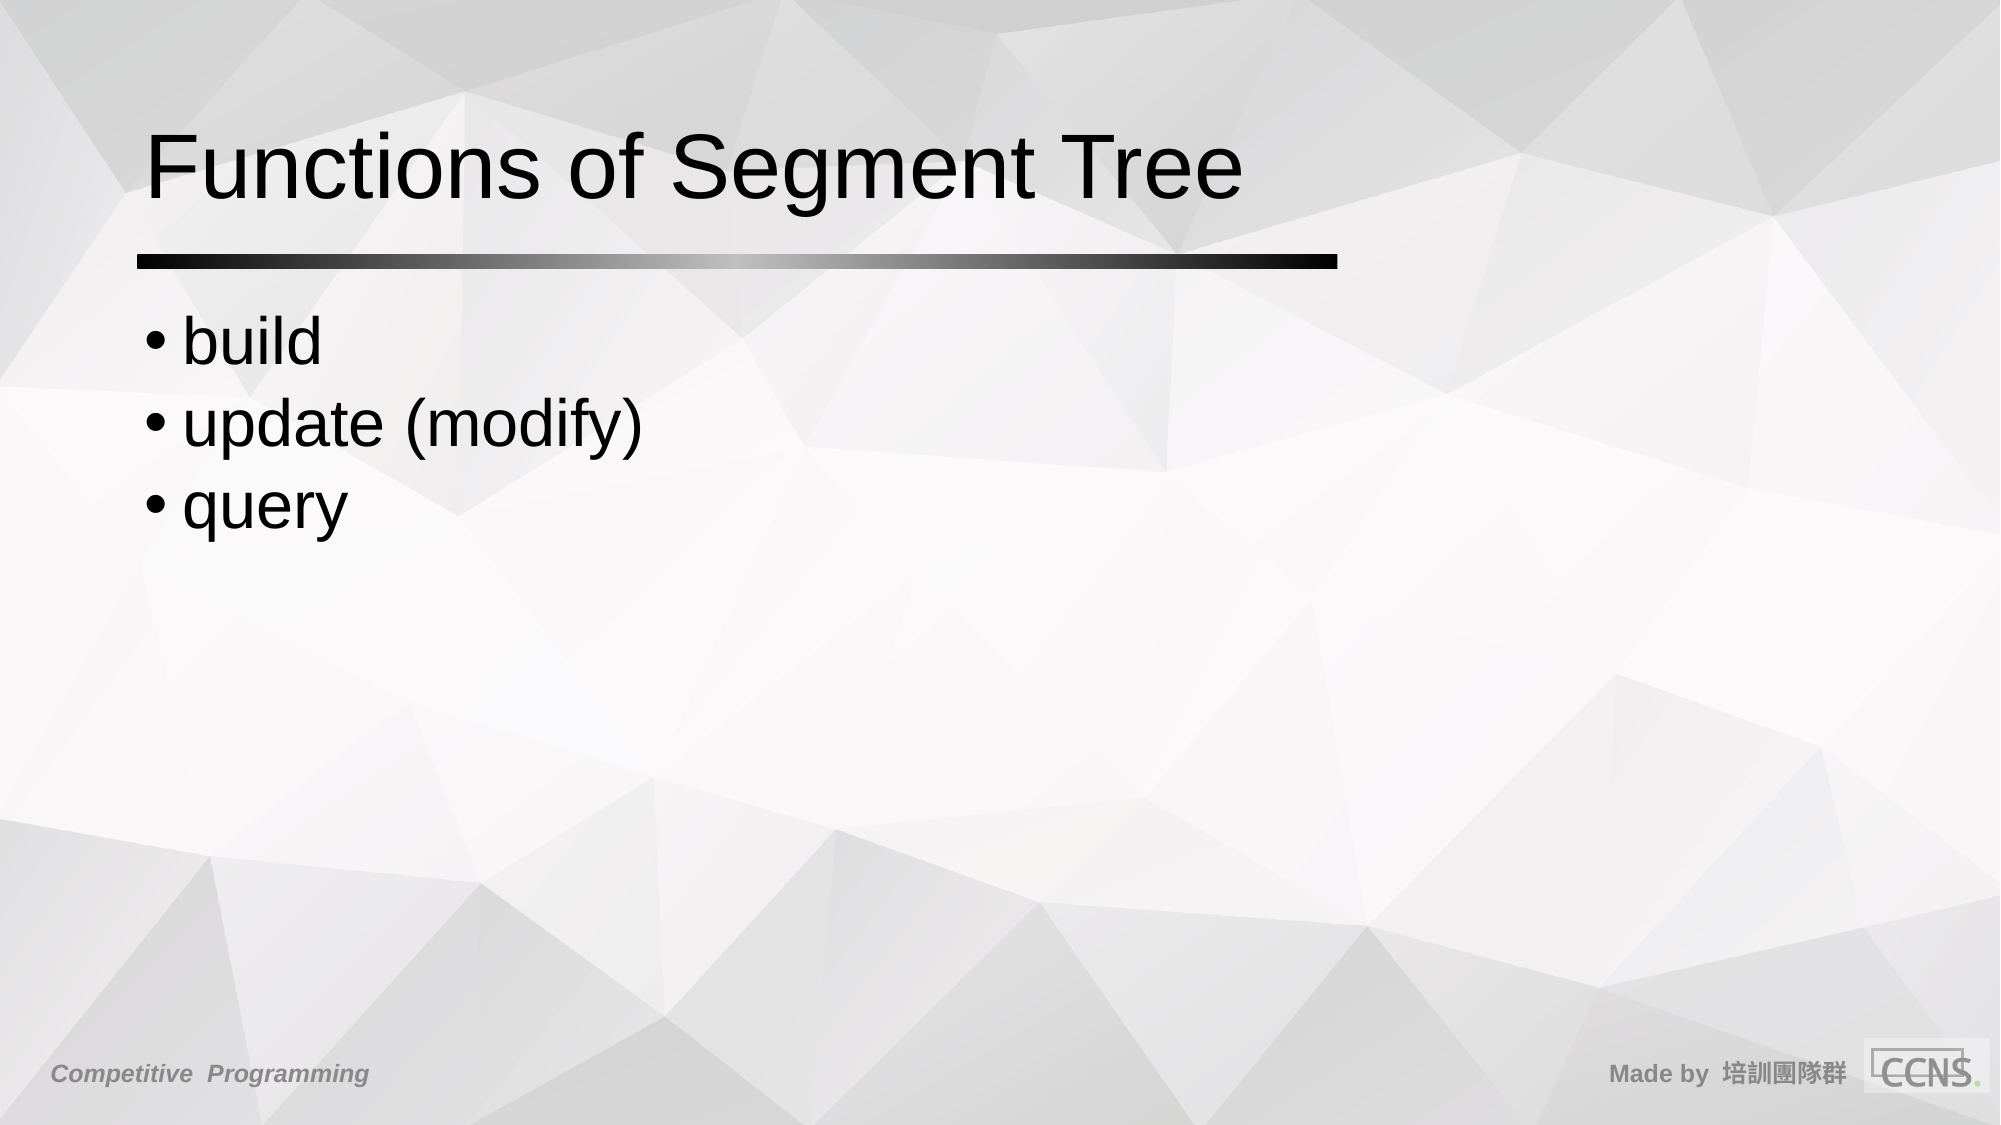

# Functions of Segment Tree
build
update (modify)
query